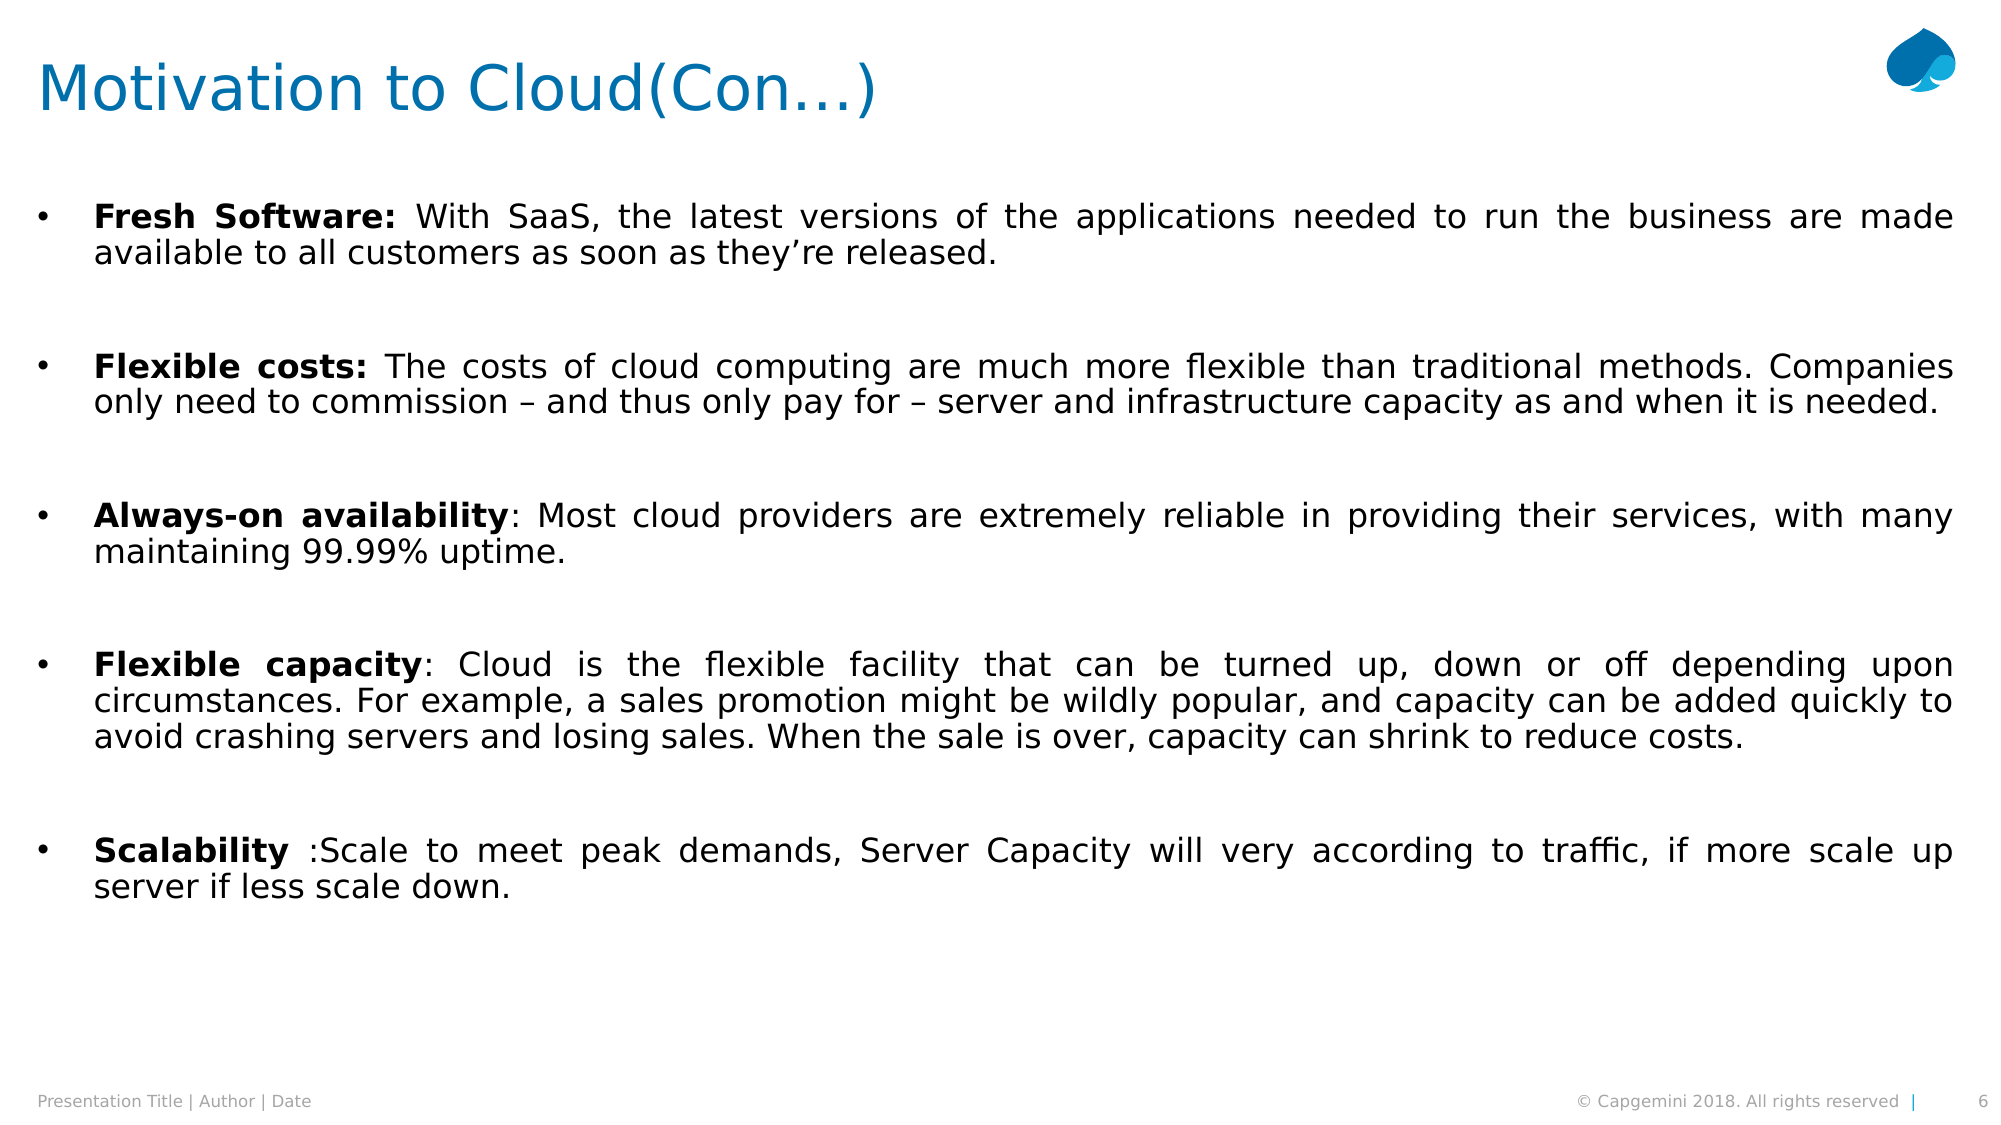

# Motivation to Cloud(Con…)
Fresh Software: With SaaS, the latest versions of the applications needed to run the business are made available to all customers as soon as they’re released.

Flexible costs: The costs of cloud computing are much more flexible than traditional methods. Companies only need to commission – and thus only pay for – server and infrastructure capacity as and when it is needed.

Always-on availability: Most cloud providers are extremely reliable in providing their services, with many maintaining 99.99% uptime.

Flexible capacity: Cloud is the flexible facility that can be turned up, down or off depending upon circumstances. For example, a sales promotion might be wildly popular, and capacity can be added quickly to avoid crashing servers and losing sales. When the sale is over, capacity can shrink to reduce costs.

Scalability :Scale to meet peak demands, Server Capacity will very according to traffic, if more scale up server if less scale down.